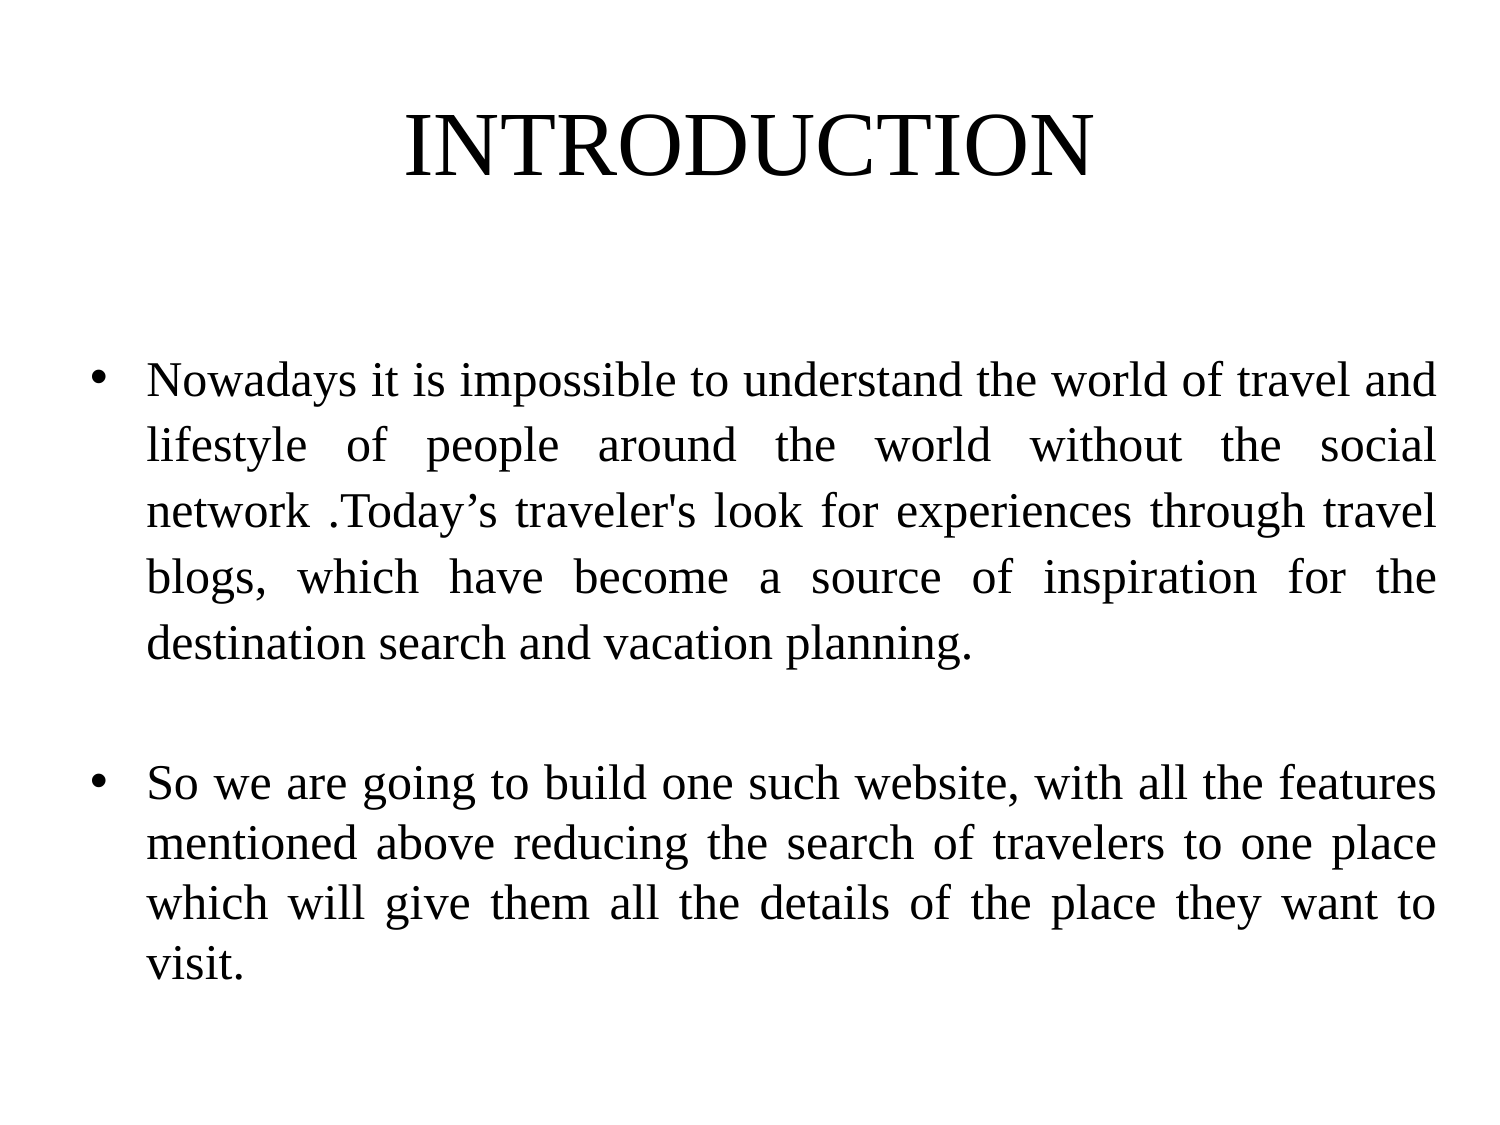

# INTRODUCTION

Nowadays it is impossible to understand the world of travel and lifestyle of people around the world without the social network .Today’s traveler's look for experiences through travel blogs, which have become a source of inspiration for the destination search and vacation planning.

So we are going to build one such website, with all the features mentioned above reducing the search of travelers to one place which will give them all the details of the place they want to visit.